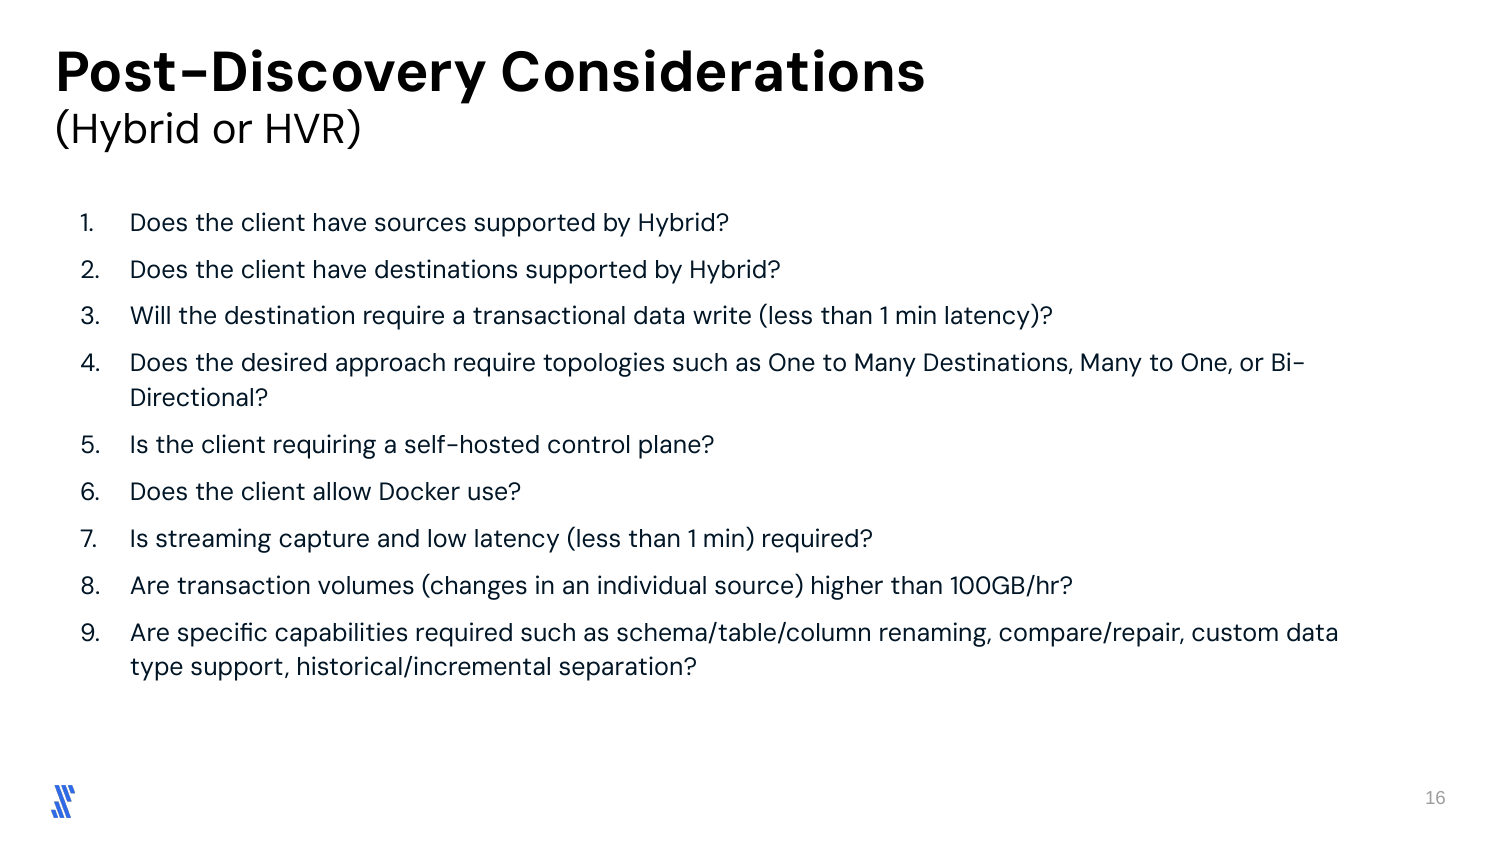

# Post-Discovery Considerations
(Hybrid or HVR)
Does the client have sources supported by Hybrid?
Does the client have destinations supported by Hybrid?
Will the destination require a transactional data write (less than 1 min latency)?
Does the desired approach require topologies such as One to Many Destinations, Many to One, or Bi-Directional?
Is the client requiring a self-hosted control plane?
Does the client allow Docker use?
Is streaming capture and low latency (less than 1 min) required?
Are transaction volumes (changes in an individual source) higher than 100GB/hr?
Are specific capabilities required such as schema/table/column renaming, compare/repair, custom data type support, historical/incremental separation?
16